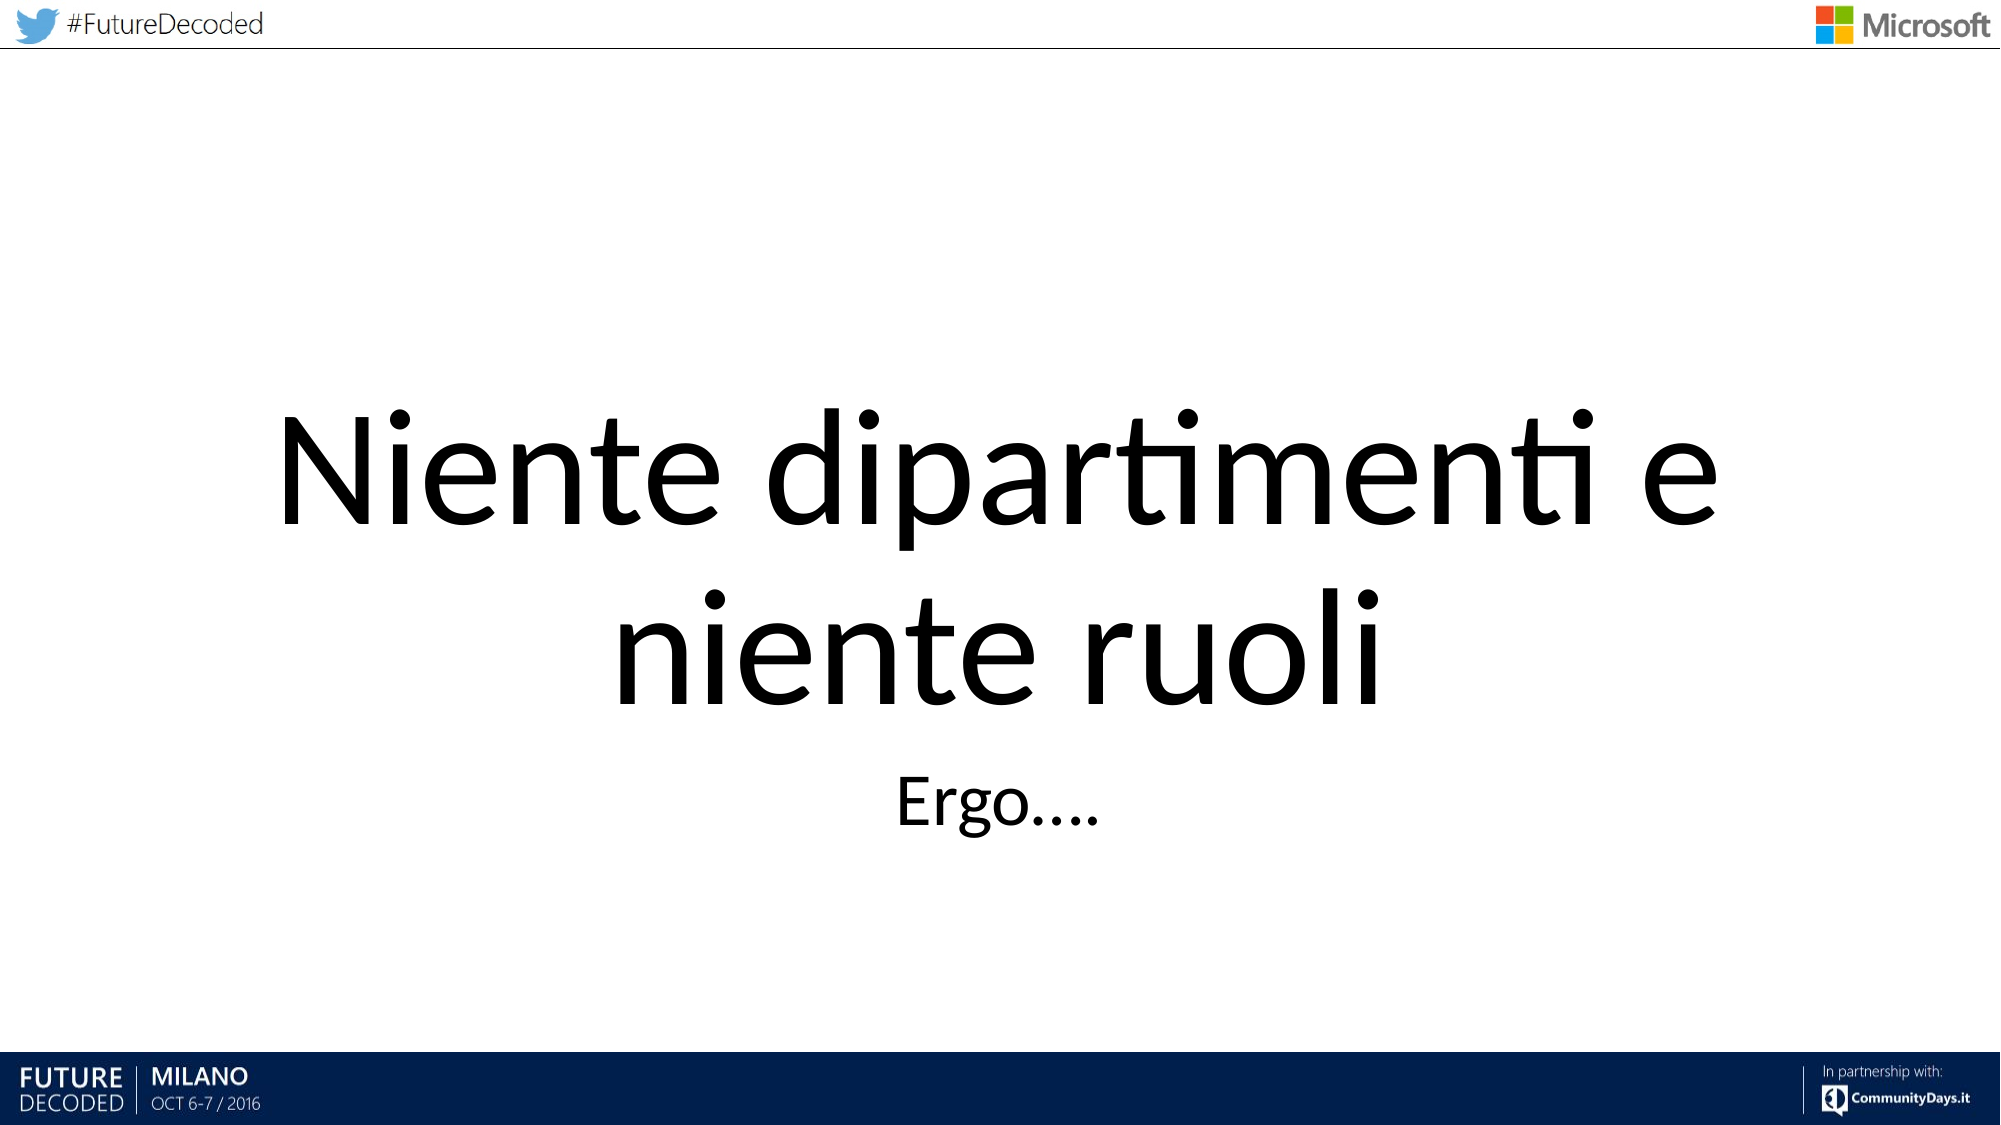

# Niente dipartimenti e niente ruoli
Ergo….